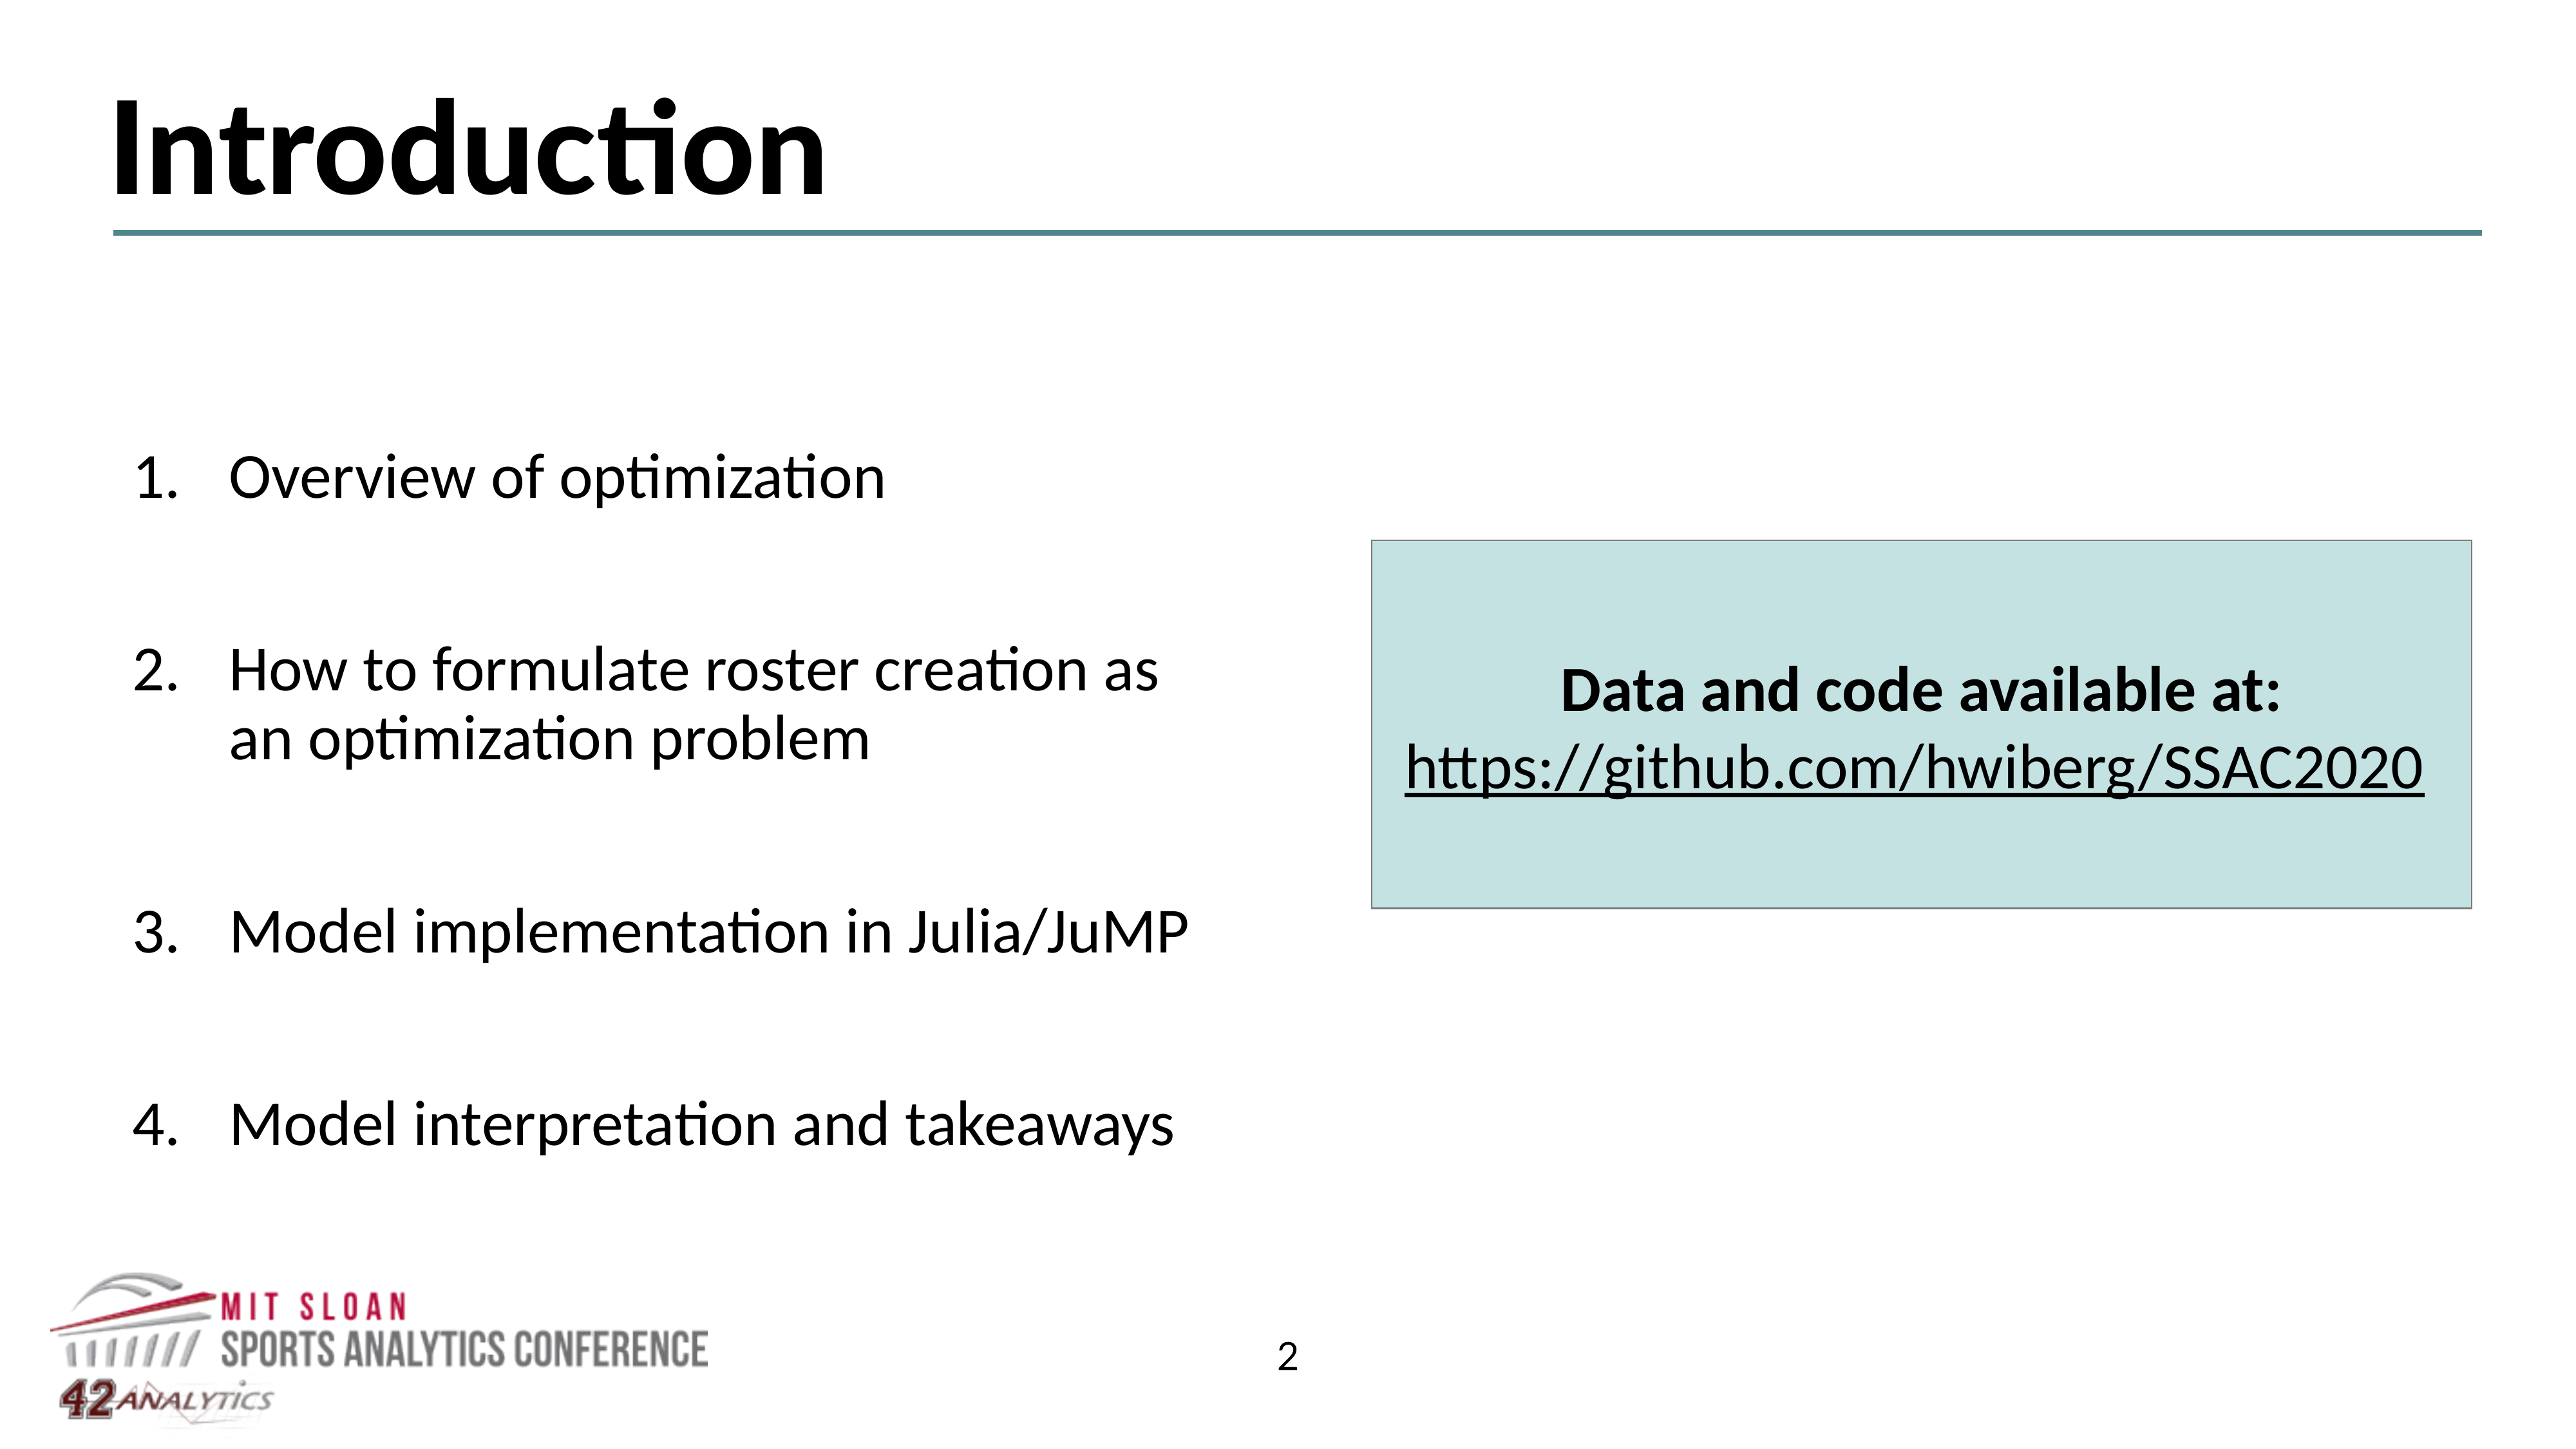

Introduction
Overview of optimization

How to formulate roster creation as an optimization problem

Model implementation in Julia/JuMP

Model interpretation and takeaways
Data and code available at:
https://github.com/hwiberg/SSAC2020